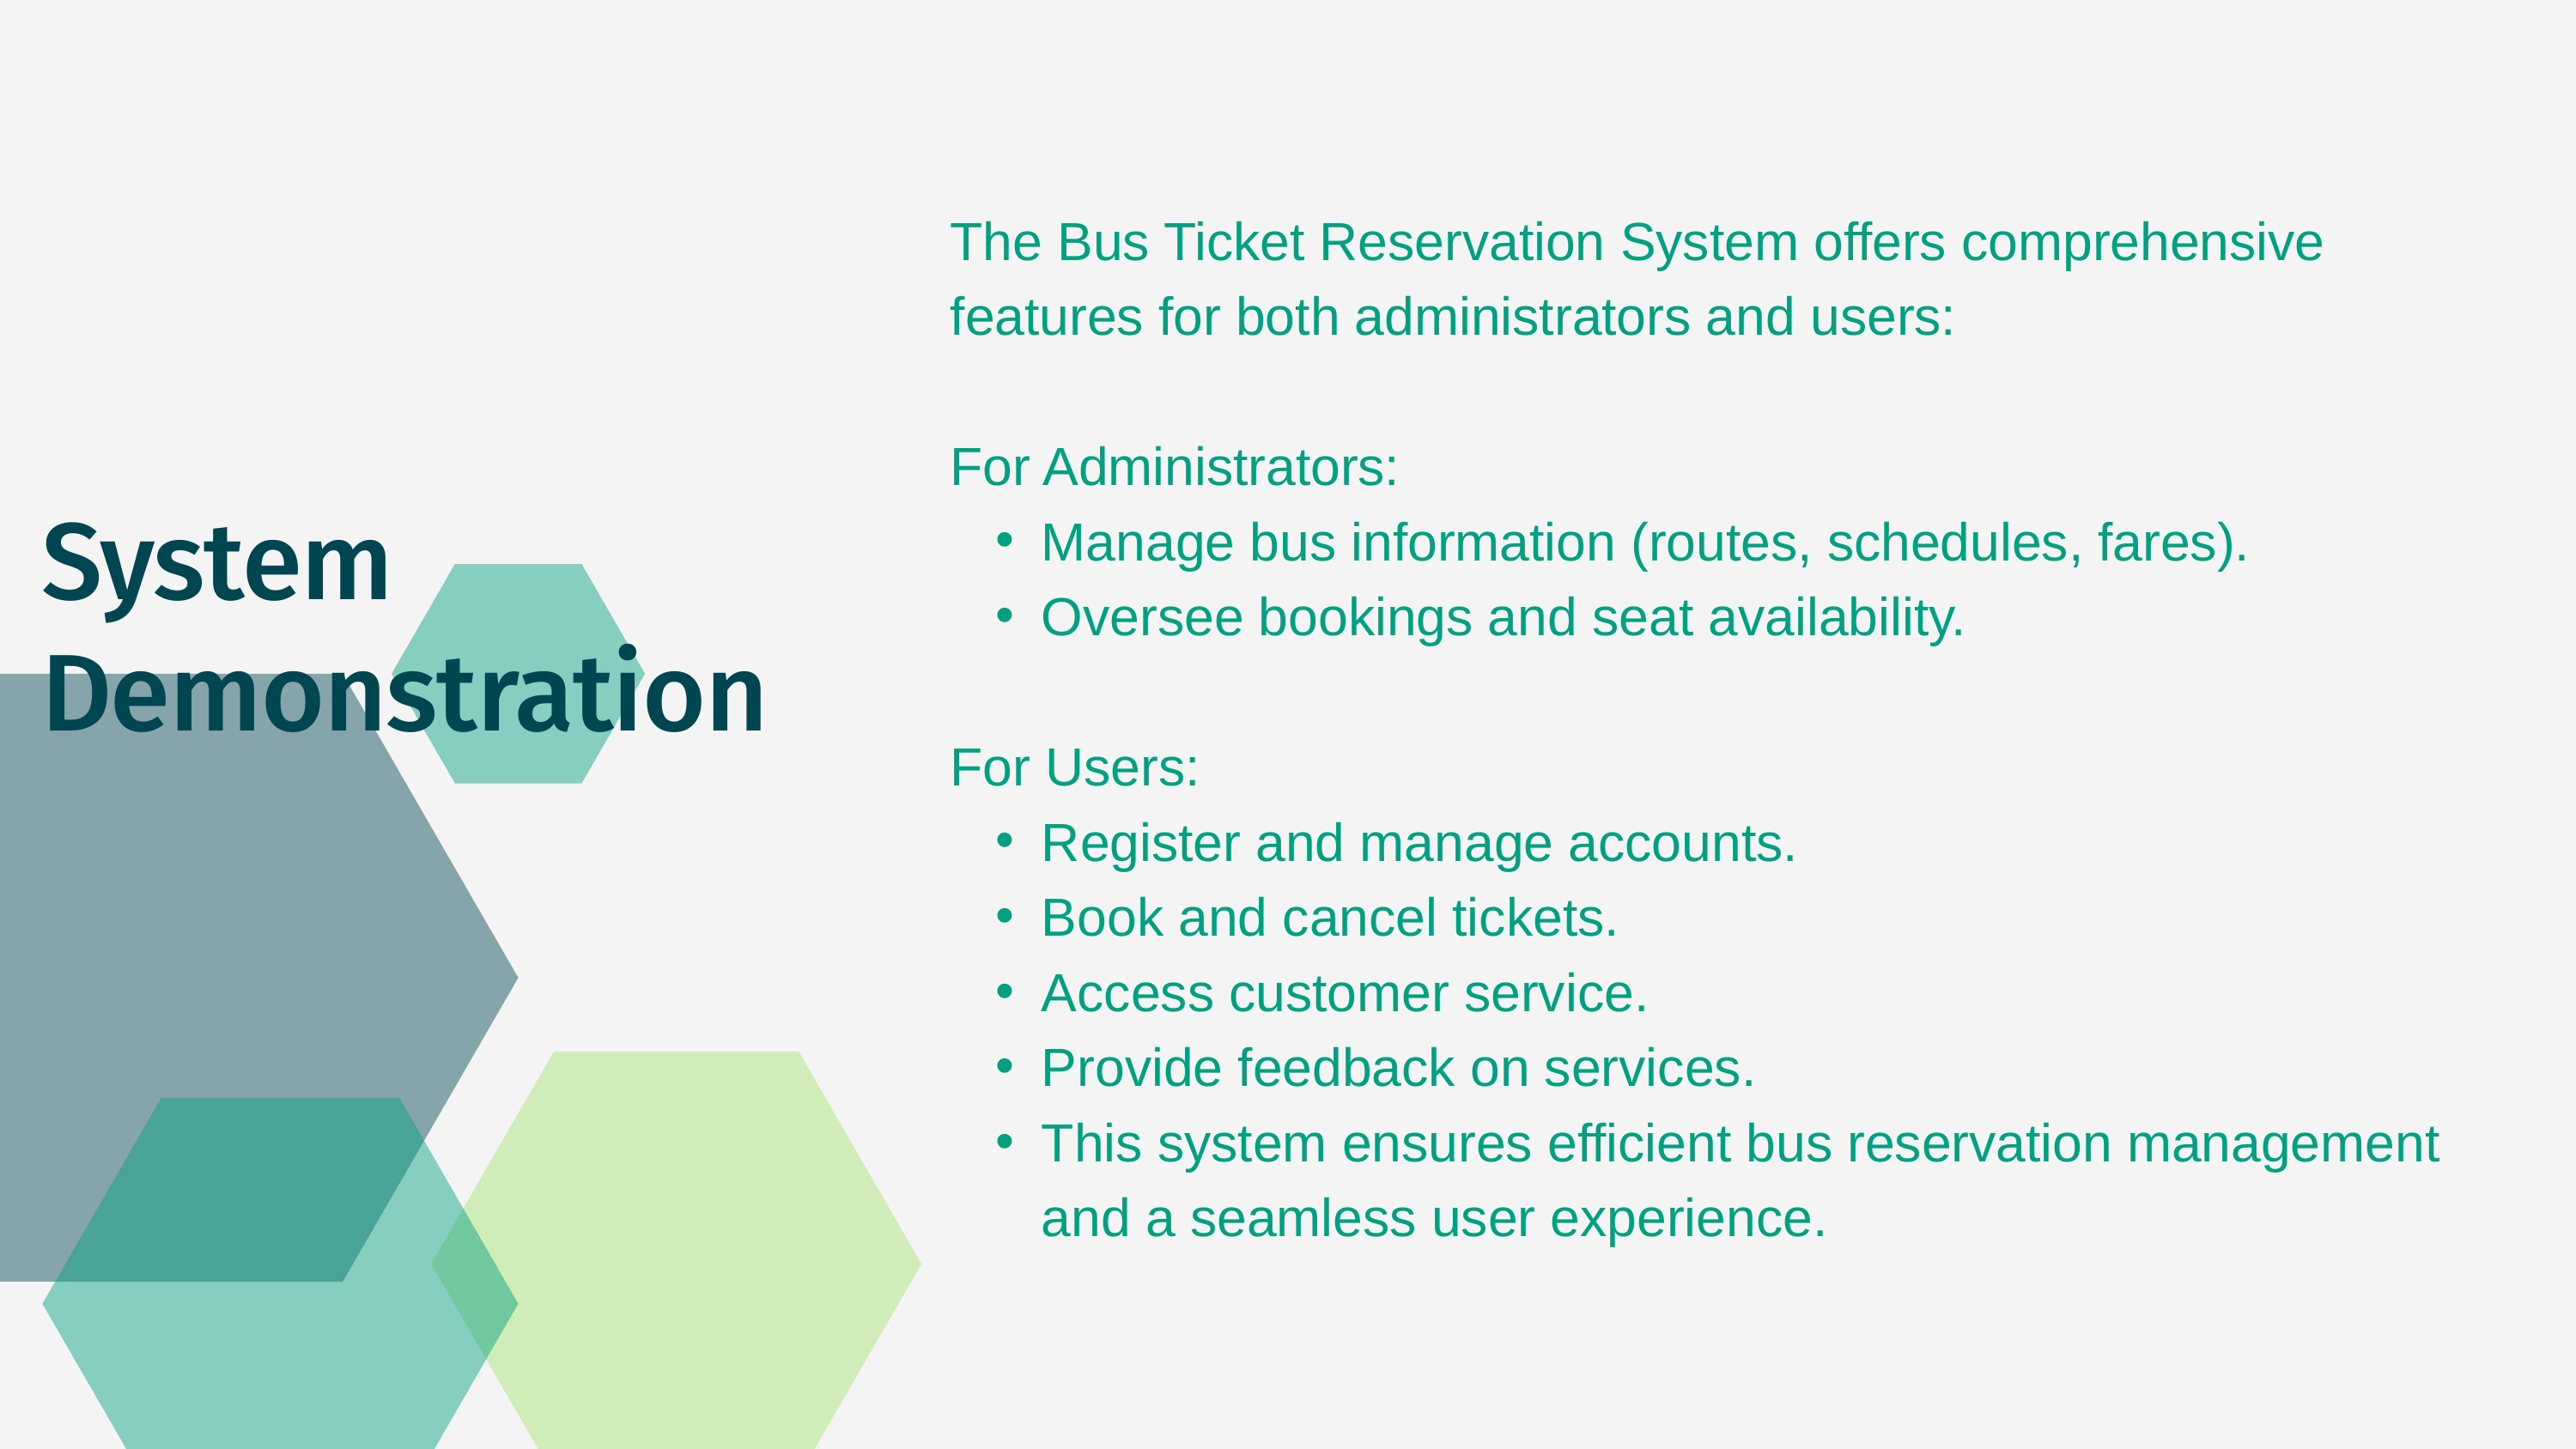

The Bus Ticket Reservation System offers comprehensive features for both administrators and users:

For Administrators:
Manage bus information (routes, schedules, fares).
Oversee bookings and seat availability.

For Users:
Register and manage accounts.
Book and cancel tickets.
Access customer service.
Provide feedback on services.
This system ensures efficient bus reservation management and a seamless user experience.
System Demonstration